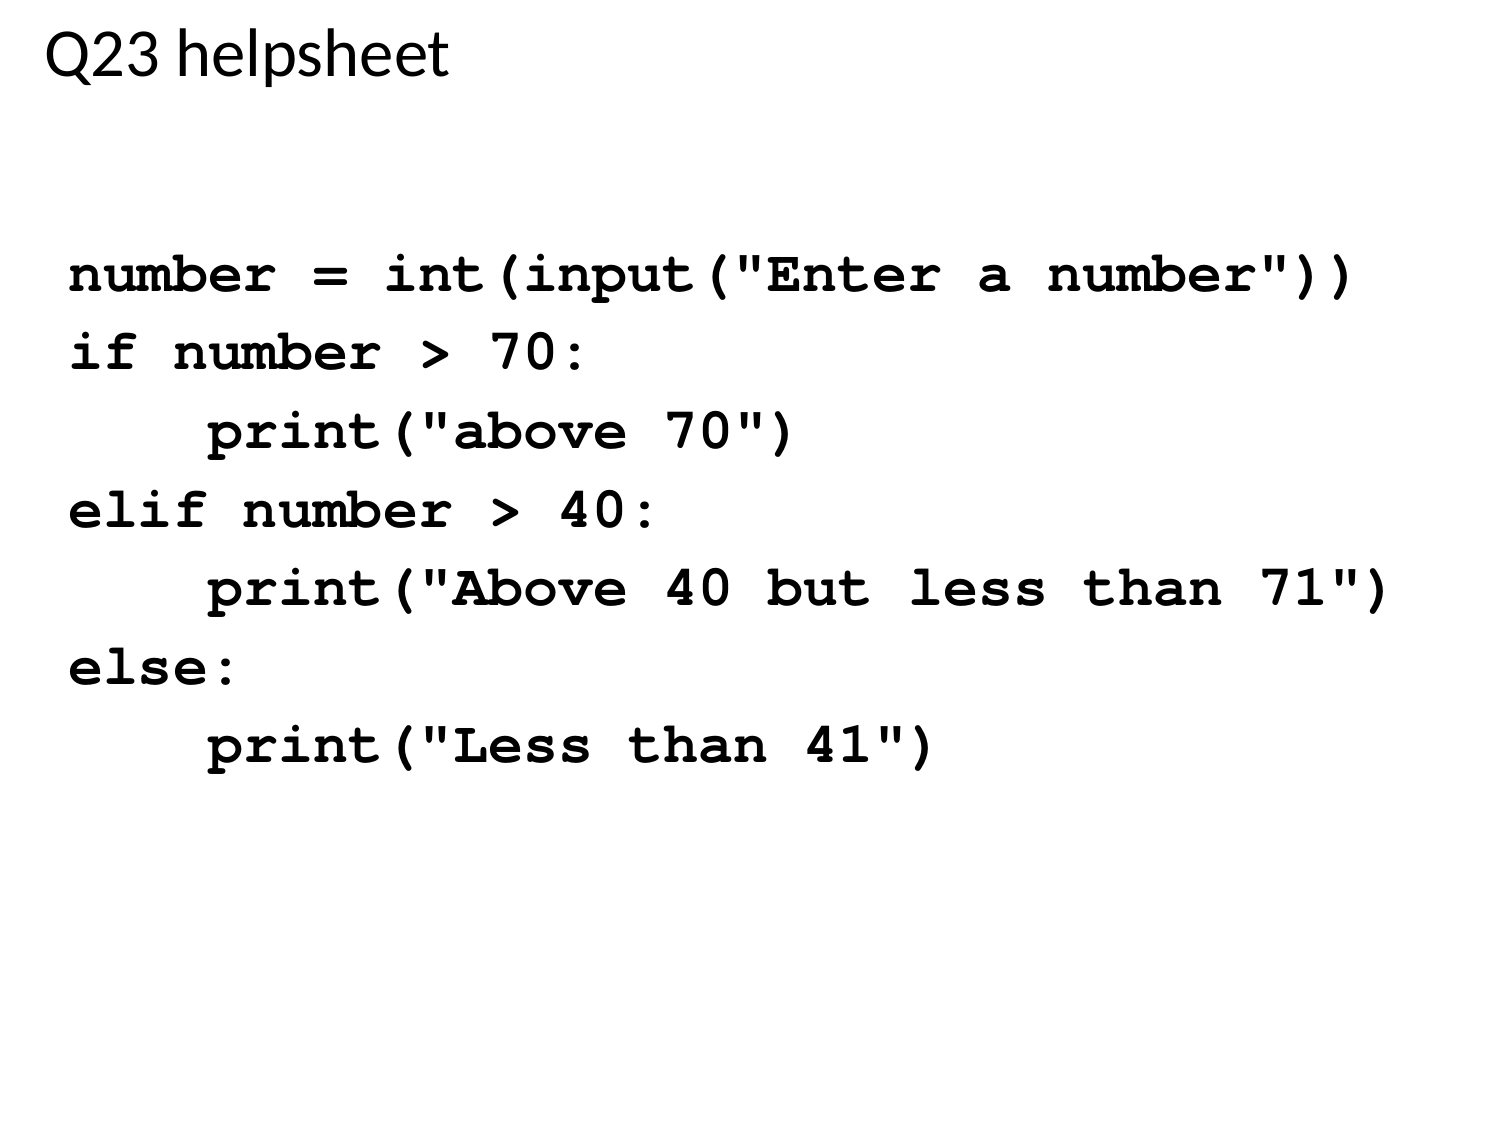

# Q23 helpsheet

number = int(input("Enter a number"))
if number > 70:
    print("above 70")
elif number > 40:
    print("Above 40 but less than 71")
else:
    print("Less than 41")